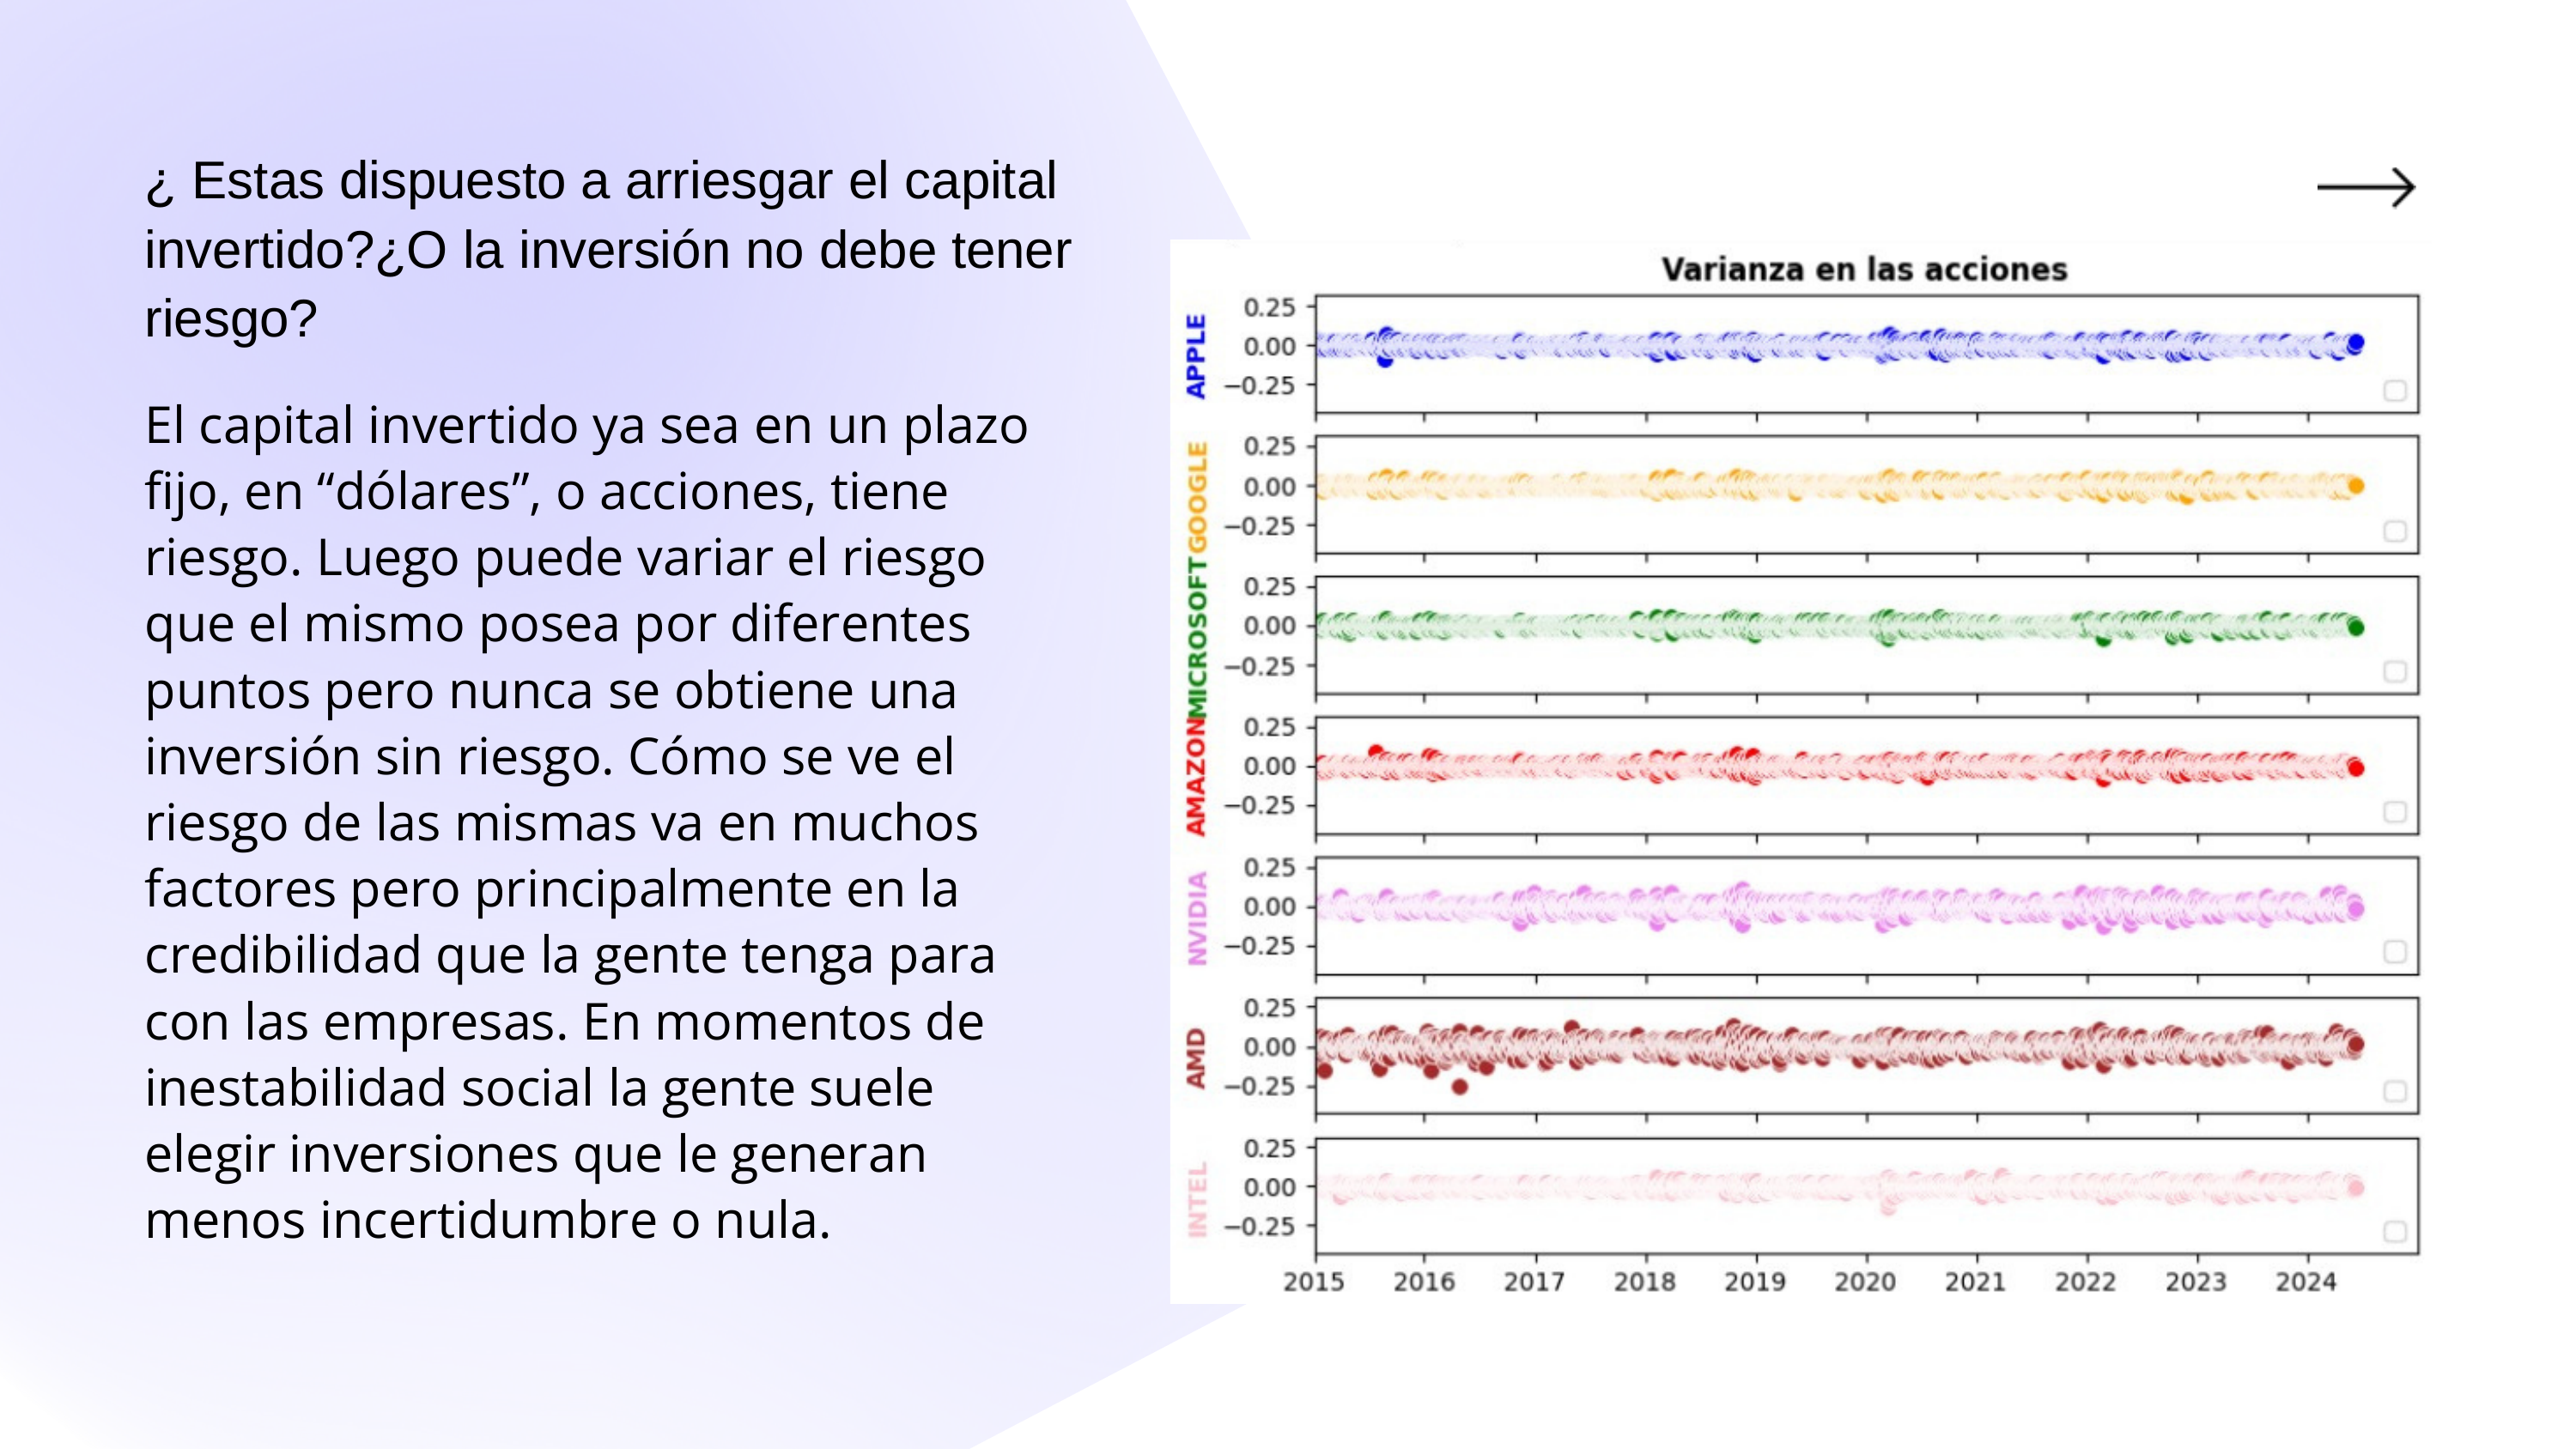

¿ Estas dispuesto a arriesgar el capital invertido?¿O la inversión no debe tener riesgo?

El capital invertido ya sea en un plazo fijo, en “dólares”, o acciones, tiene riesgo. Luego puede variar el riesgo que el mismo posea por diferentes puntos pero nunca se obtiene una inversión sin riesgo. Cómo se ve el riesgo de las mismas va en muchos factores pero principalmente en la credibilidad que la gente tenga para con las empresas. En momentos de inestabilidad social la gente suele elegir inversiones que le generan menos incertidumbre o nula.